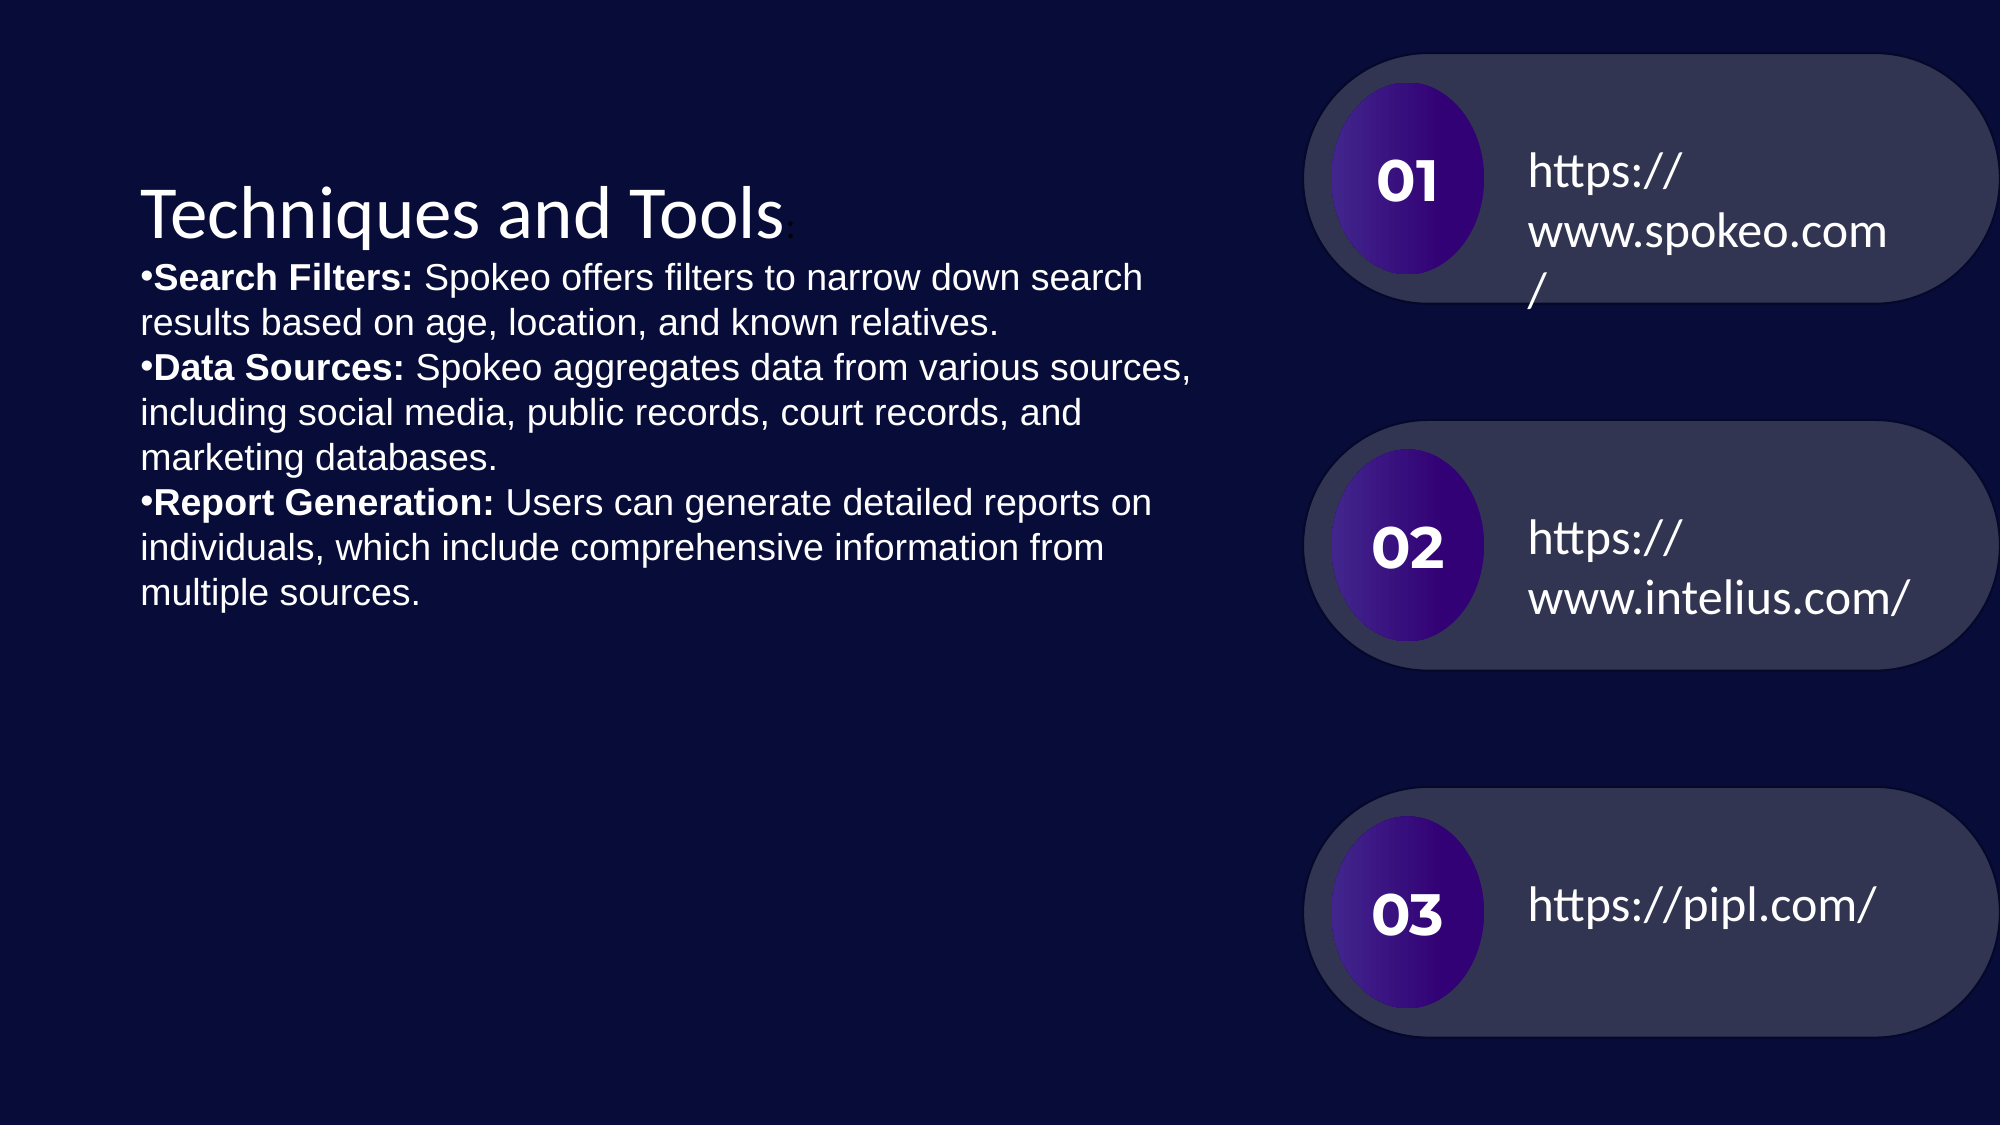

01
https://www.spokeo.com/

02
https://www.intelius.com/

03
https://pipl.com/
Techniques and Tools:
Search Filters: Spokeo offers filters to narrow down search results based on age, location, and known relatives.
Data Sources: Spokeo aggregates data from various sources, including social media, public records, court records, and marketing databases.
Report Generation: Users can generate detailed reports on individuals, which include comprehensive information from multiple sources.